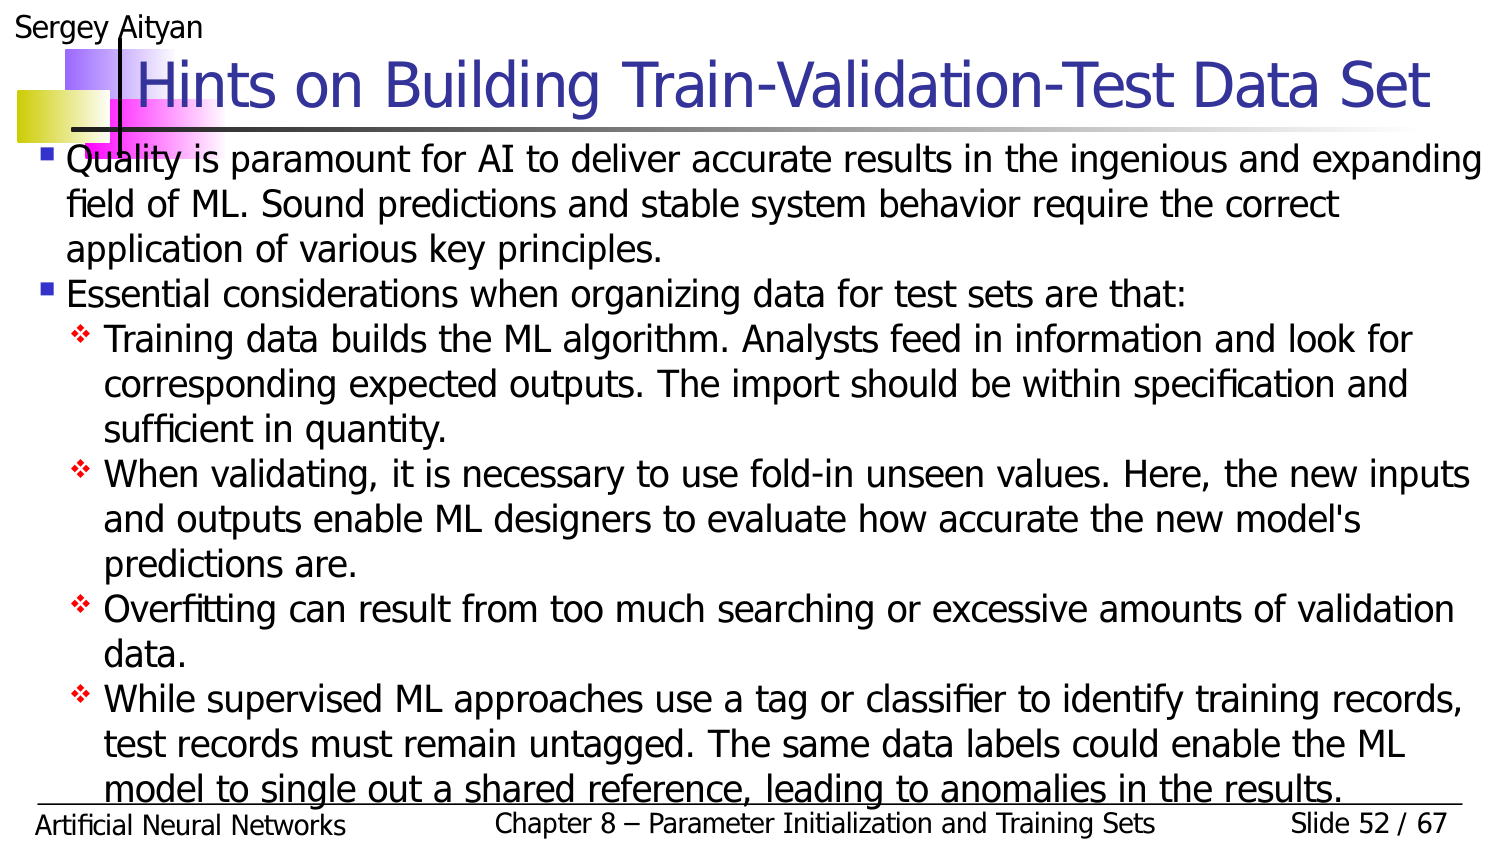

# Hints on Building Train-Validation-Test Data Set
Quality is paramount for AI to deliver accurate results in the ingenious and expanding field of ML. Sound predictions and stable system behavior require the correct application of various key principles.
Essential considerations when organizing data for test sets are that:
Training data builds the ML algorithm. Analysts feed in information and look for corresponding expected outputs. The import should be within specification and sufficient in quantity.
When validating, it is necessary to use fold-in unseen values. Here, the new inputs and outputs enable ML designers to evaluate how accurate the new model's predictions are.
Overfitting can result from too much searching or excessive amounts of validation data.
While supervised ML approaches use a tag or classifier to identify training records, test records must remain untagged. The same data labels could enable the ML model to single out a shared reference, leading to anomalies in the results.